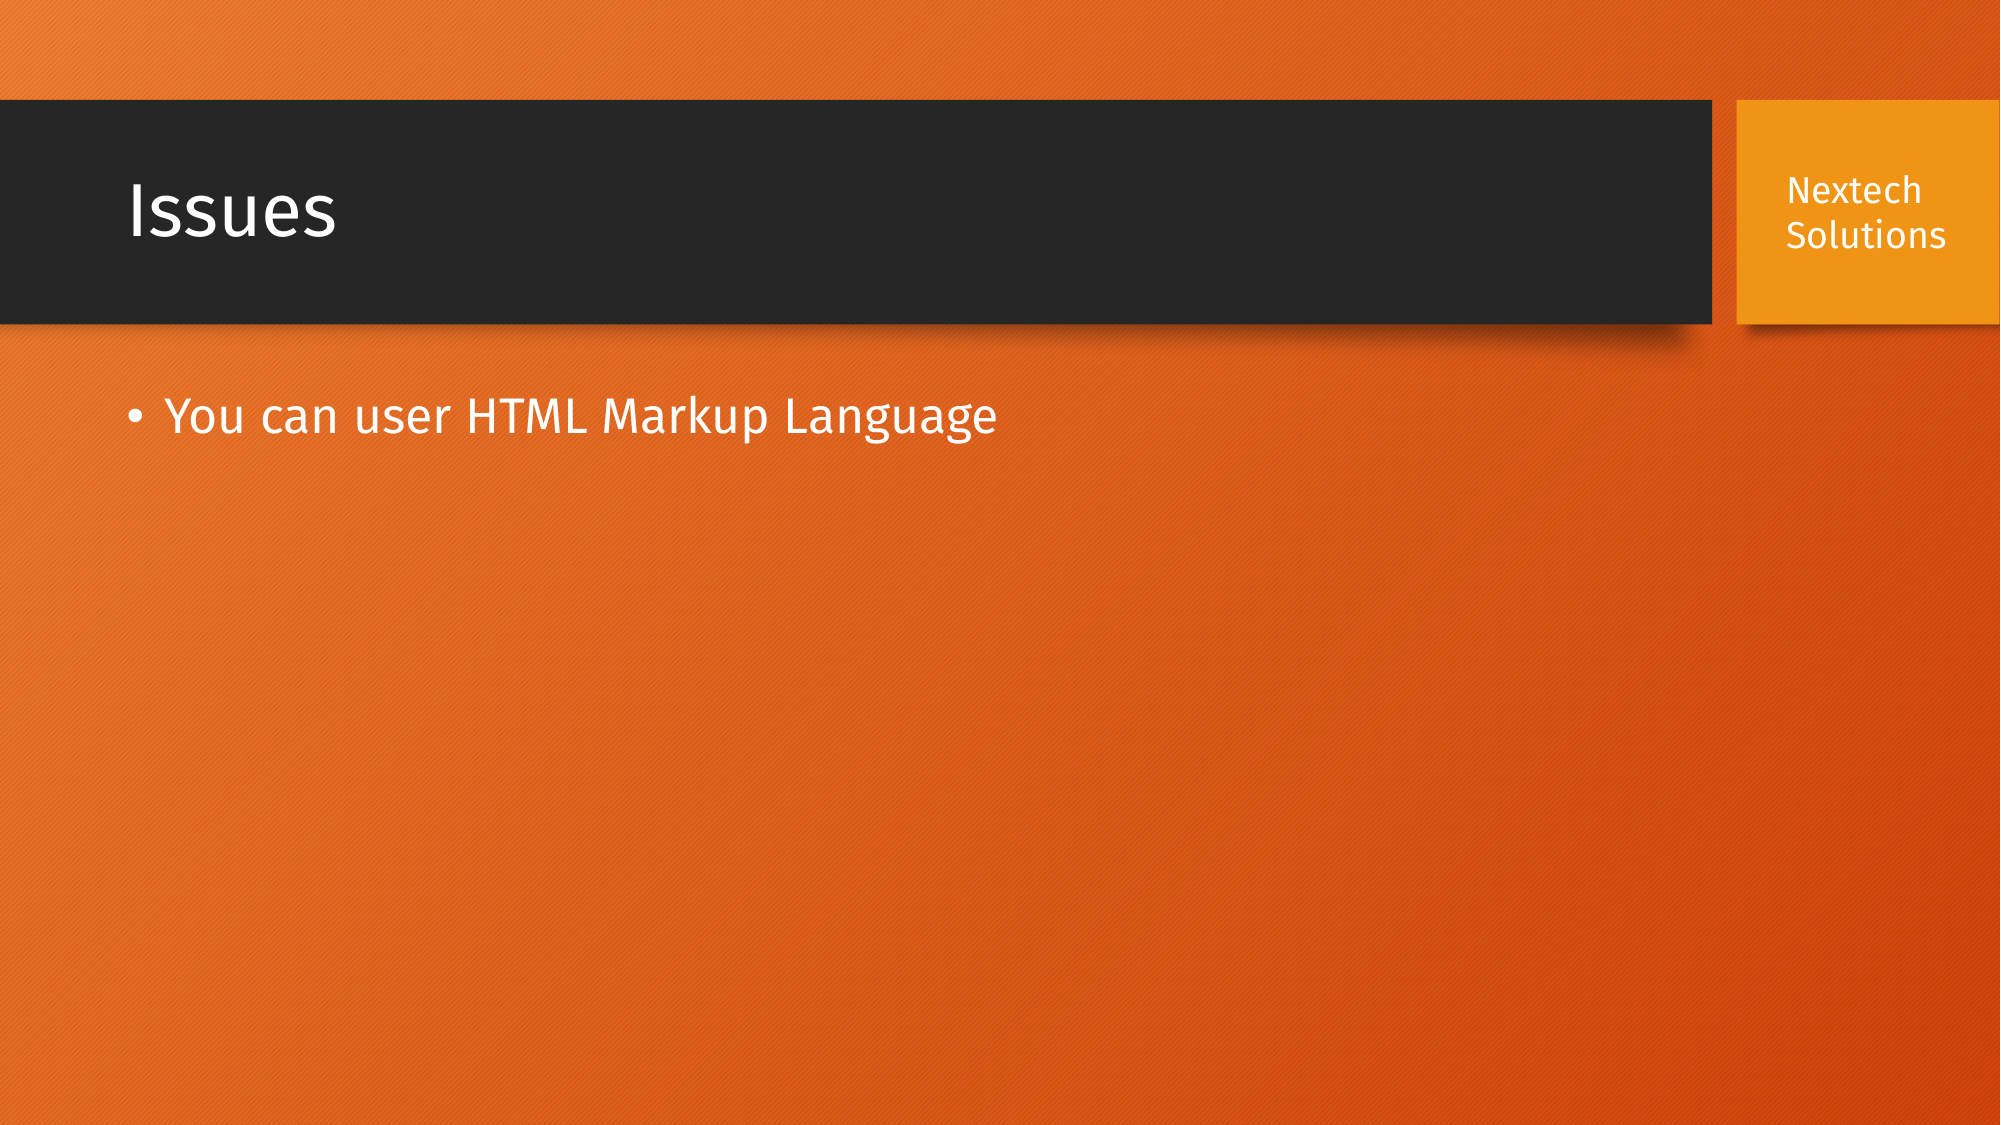

# Issues
Nextech Solutions
You can user HTML Markup Language